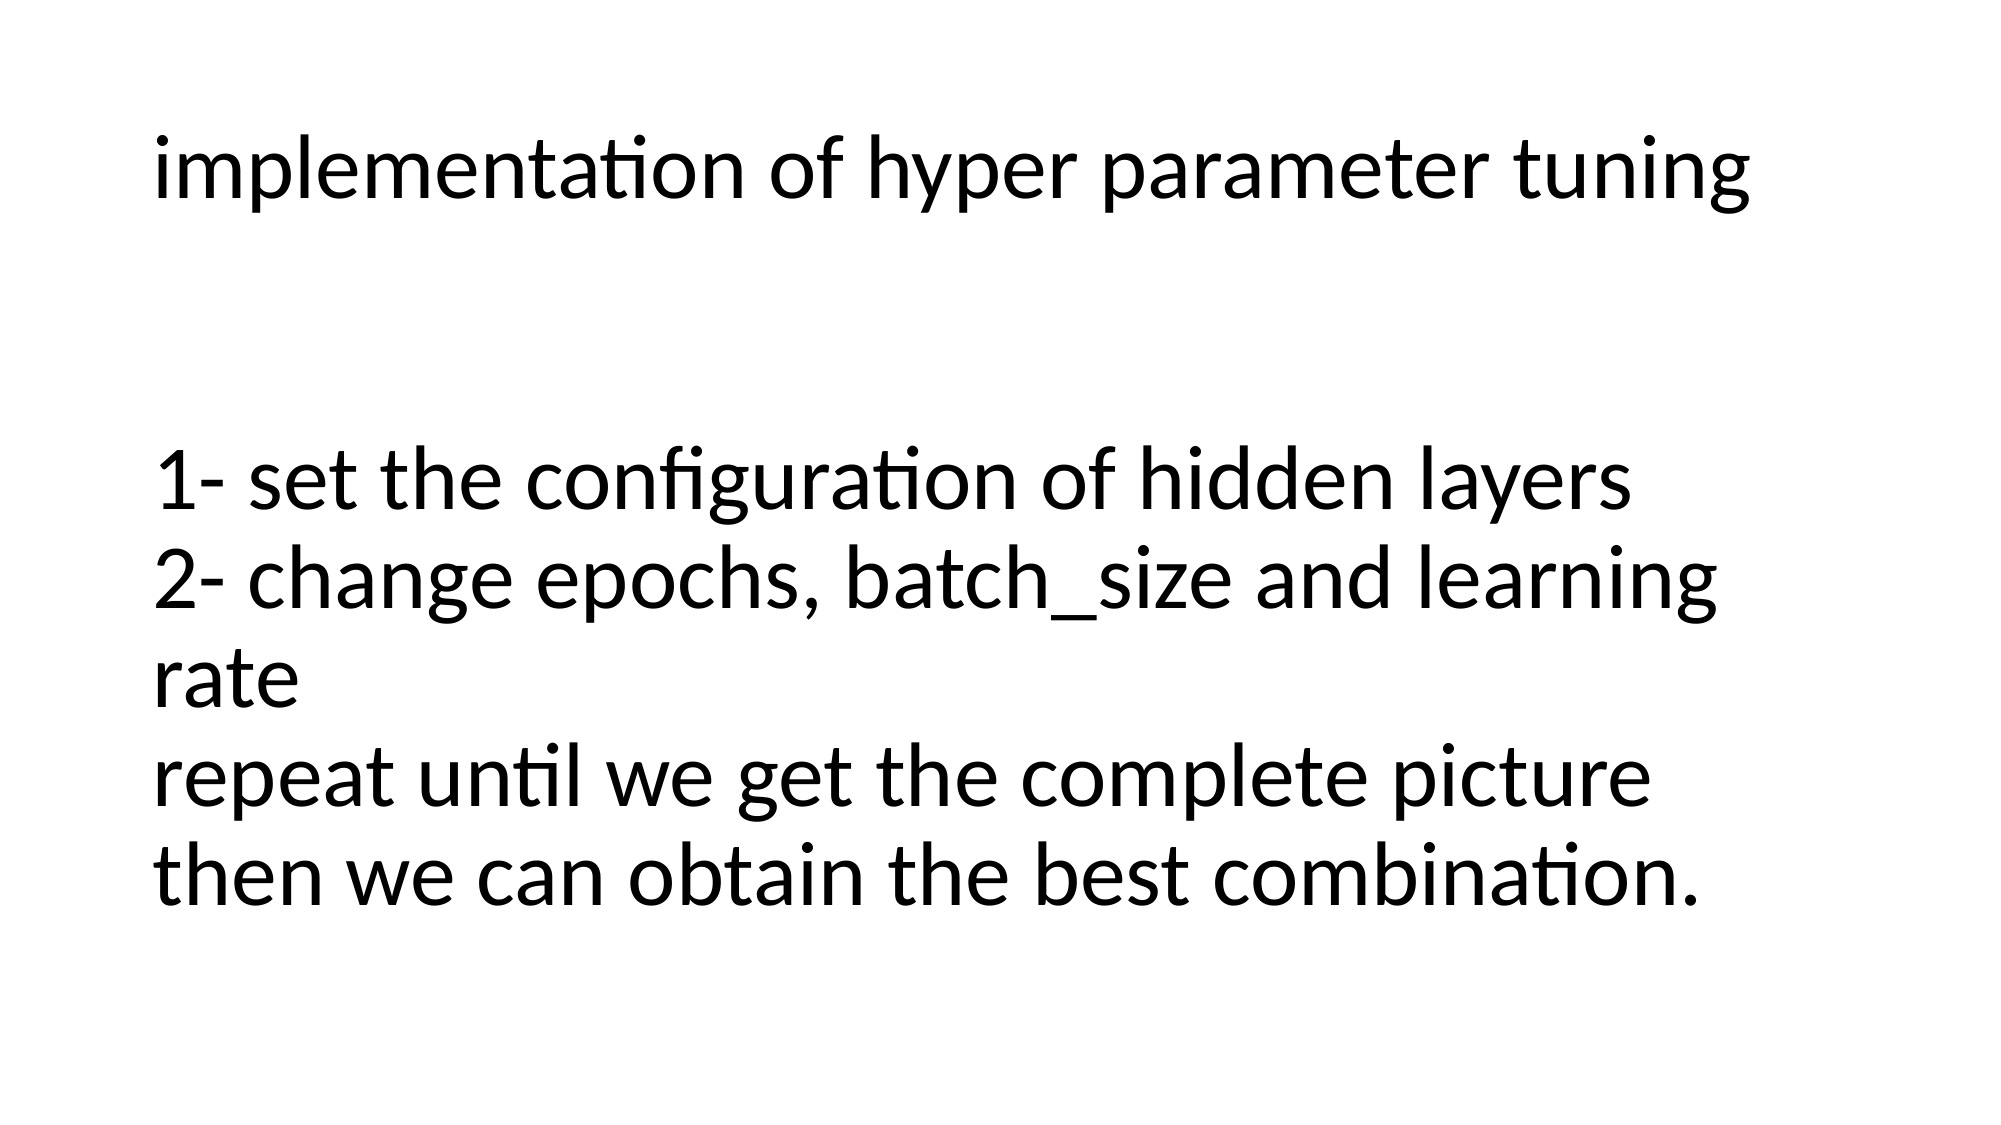

# implementation of hyper parameter tuning
1- set the configuration of hidden layers
2- change epochs, batch_size and learning rate
repeat until we get the complete picture
then we can obtain the best combination.